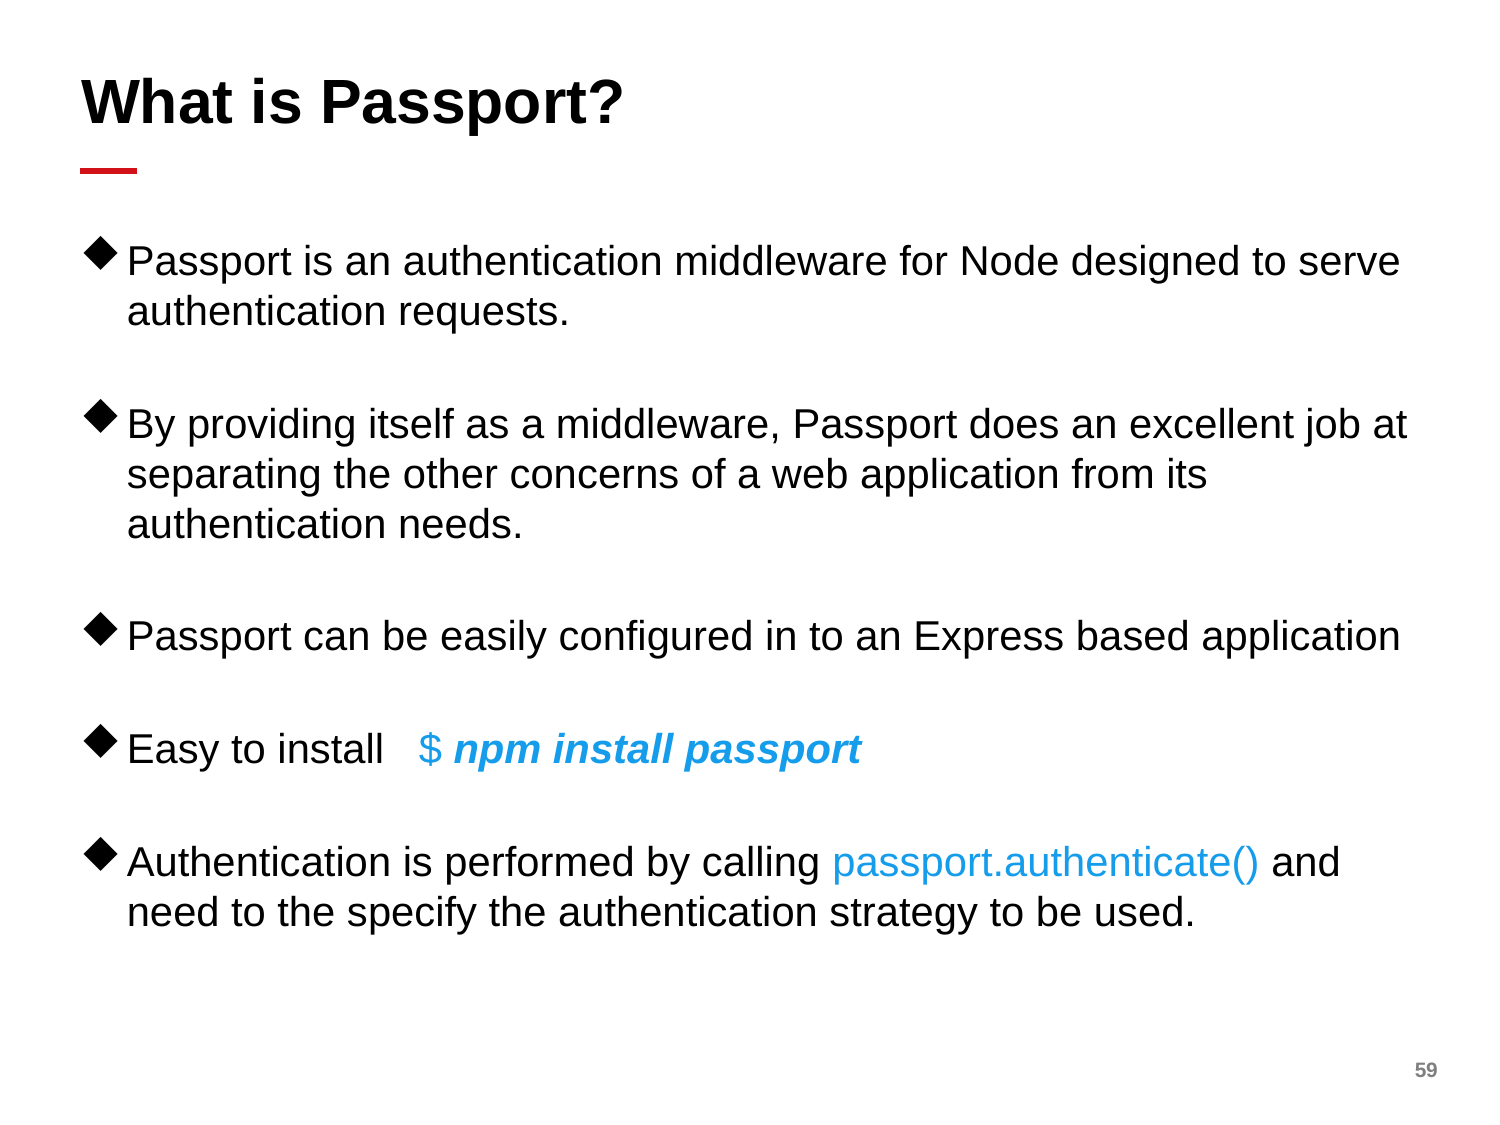

# What is Passport?
Passport is an authentication middleware for Node designed to serve authentication requests.

By providing itself as a middleware, Passport does an excellent job at separating the other concerns of a web application from its authentication needs.

Passport can be easily configured in to an Express based application

Easy to install   $ npm install passport

Authentication is performed by calling passport.authenticate() and need to the specify the authentication strategy to be used.